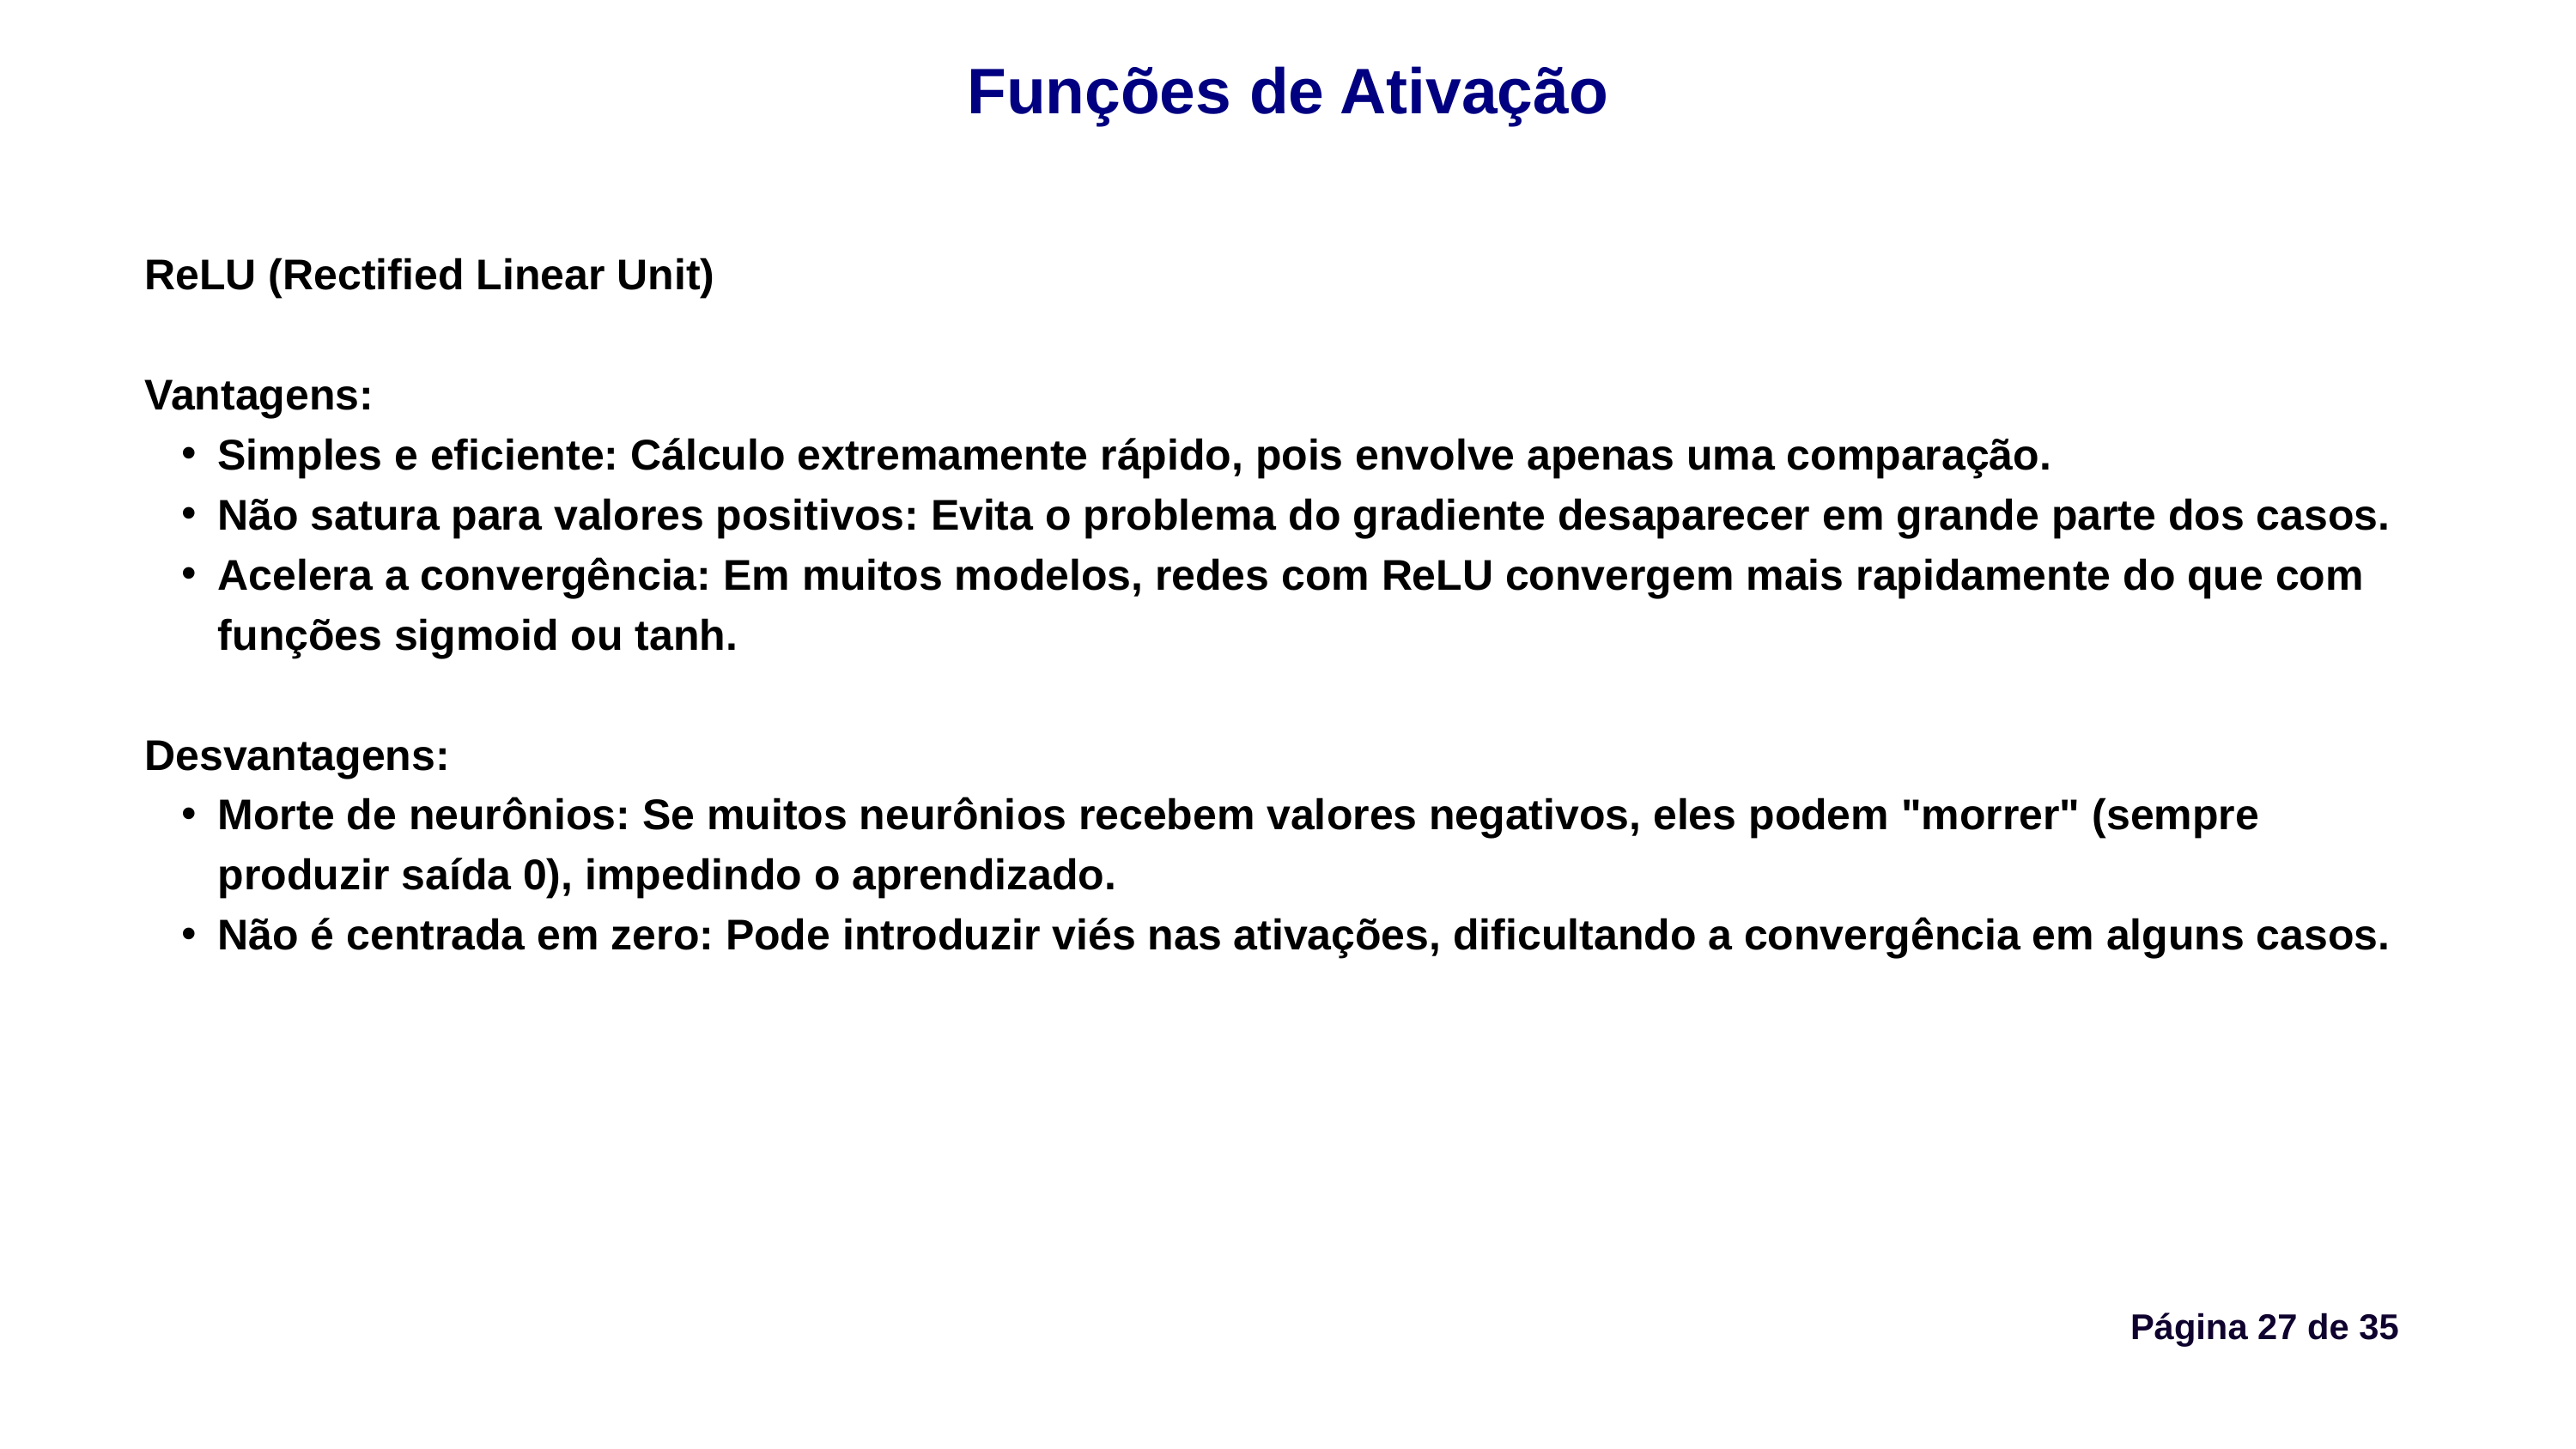

Funções de Ativação

ReLU (Rectified Linear Unit)

Vantagens:
Simples e eficiente: Cálculo extremamente rápido, pois envolve apenas uma comparação.
Não satura para valores positivos: Evita o problema do gradiente desaparecer em grande parte dos casos.
Acelera a convergência: Em muitos modelos, redes com ReLU convergem mais rapidamente do que com funções sigmoid ou tanh.

Desvantagens:
Morte de neurônios: Se muitos neurônios recebem valores negativos, eles podem "morrer" (sempre produzir saída 0), impedindo o aprendizado.
Não é centrada em zero: Pode introduzir viés nas ativações, dificultando a convergência em alguns casos.
Página 27 de 35